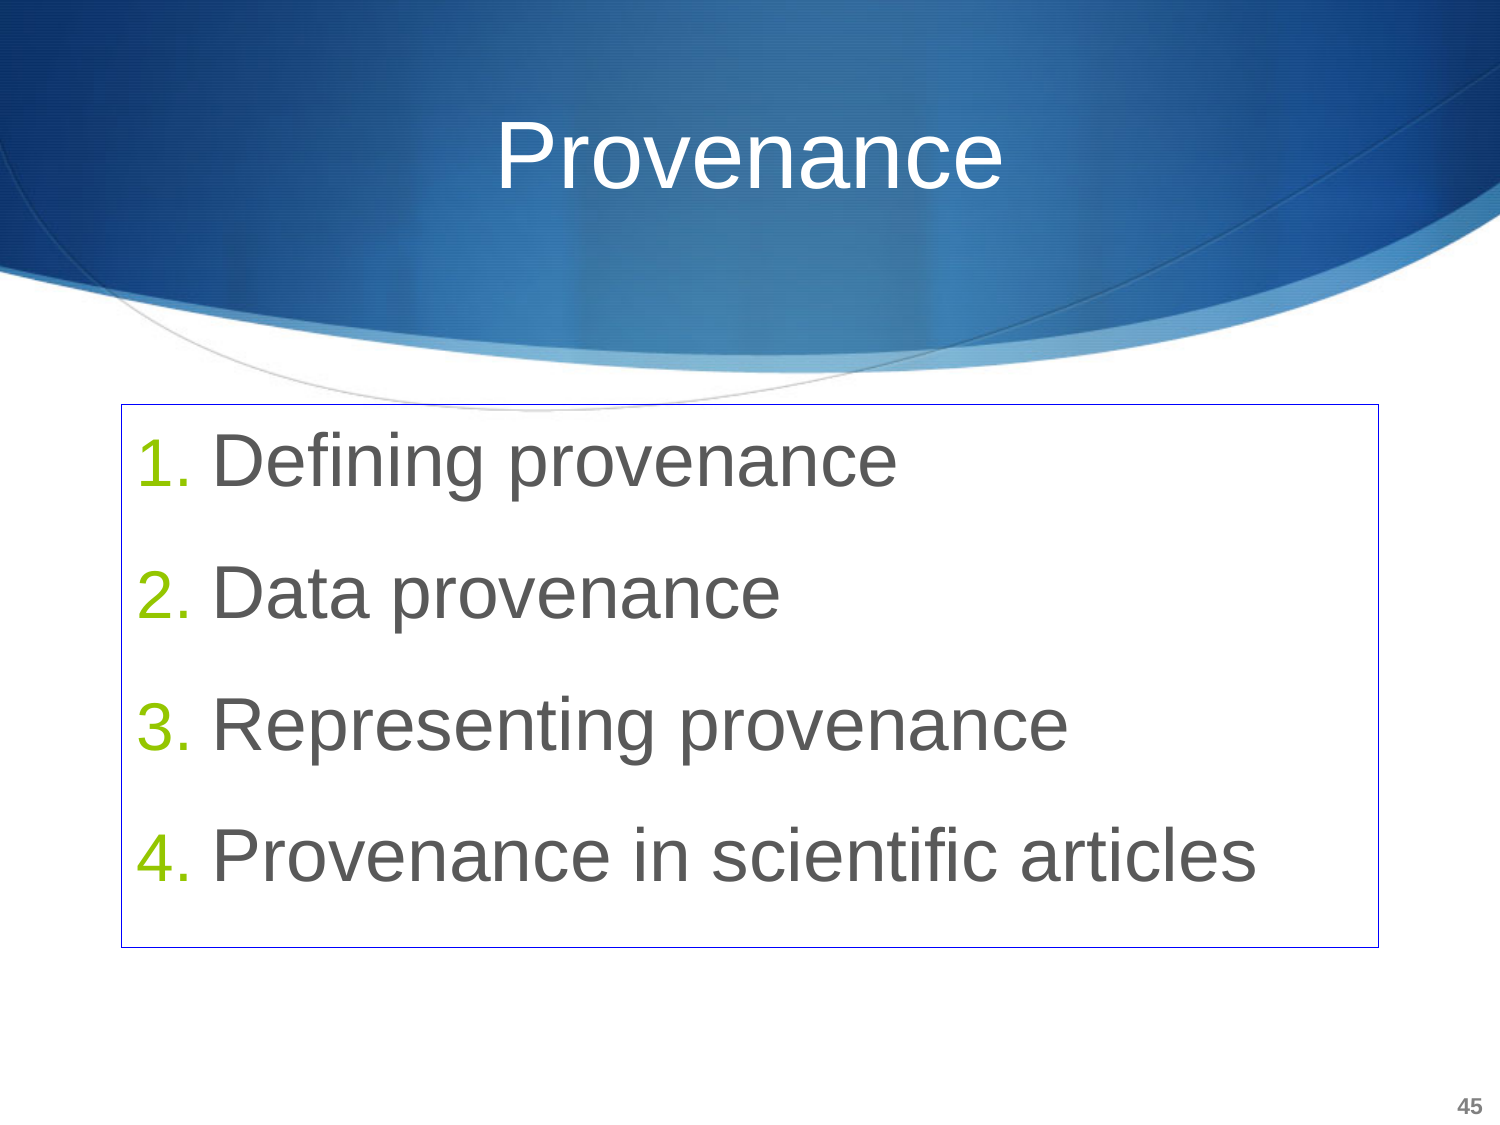

# Provenance
Defining provenance
Data provenance
Representing provenance
Provenance in scientific articles
45